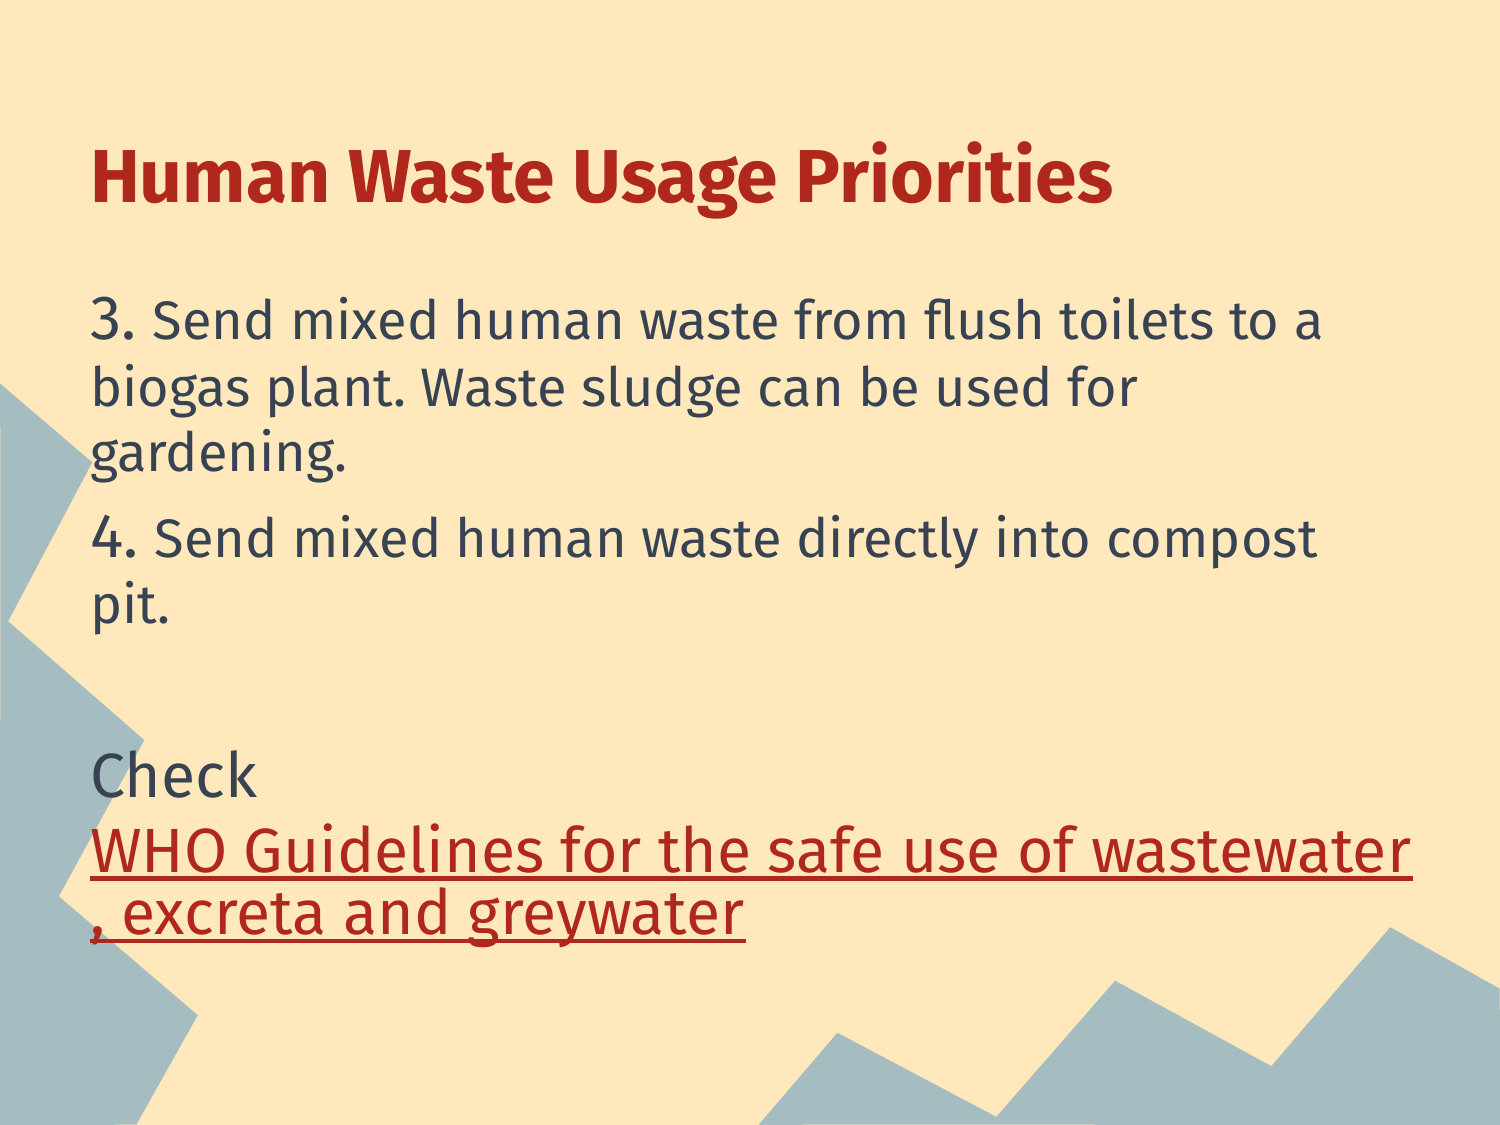

# Human Waste Usage Priorities
3. Send mixed human waste from flush toilets to a biogas plant. Waste sludge can be used for gardening.
4. Send mixed human waste directly into compost pit.

Check WHO Guidelines for the safe use of wastewater, excreta and greywater